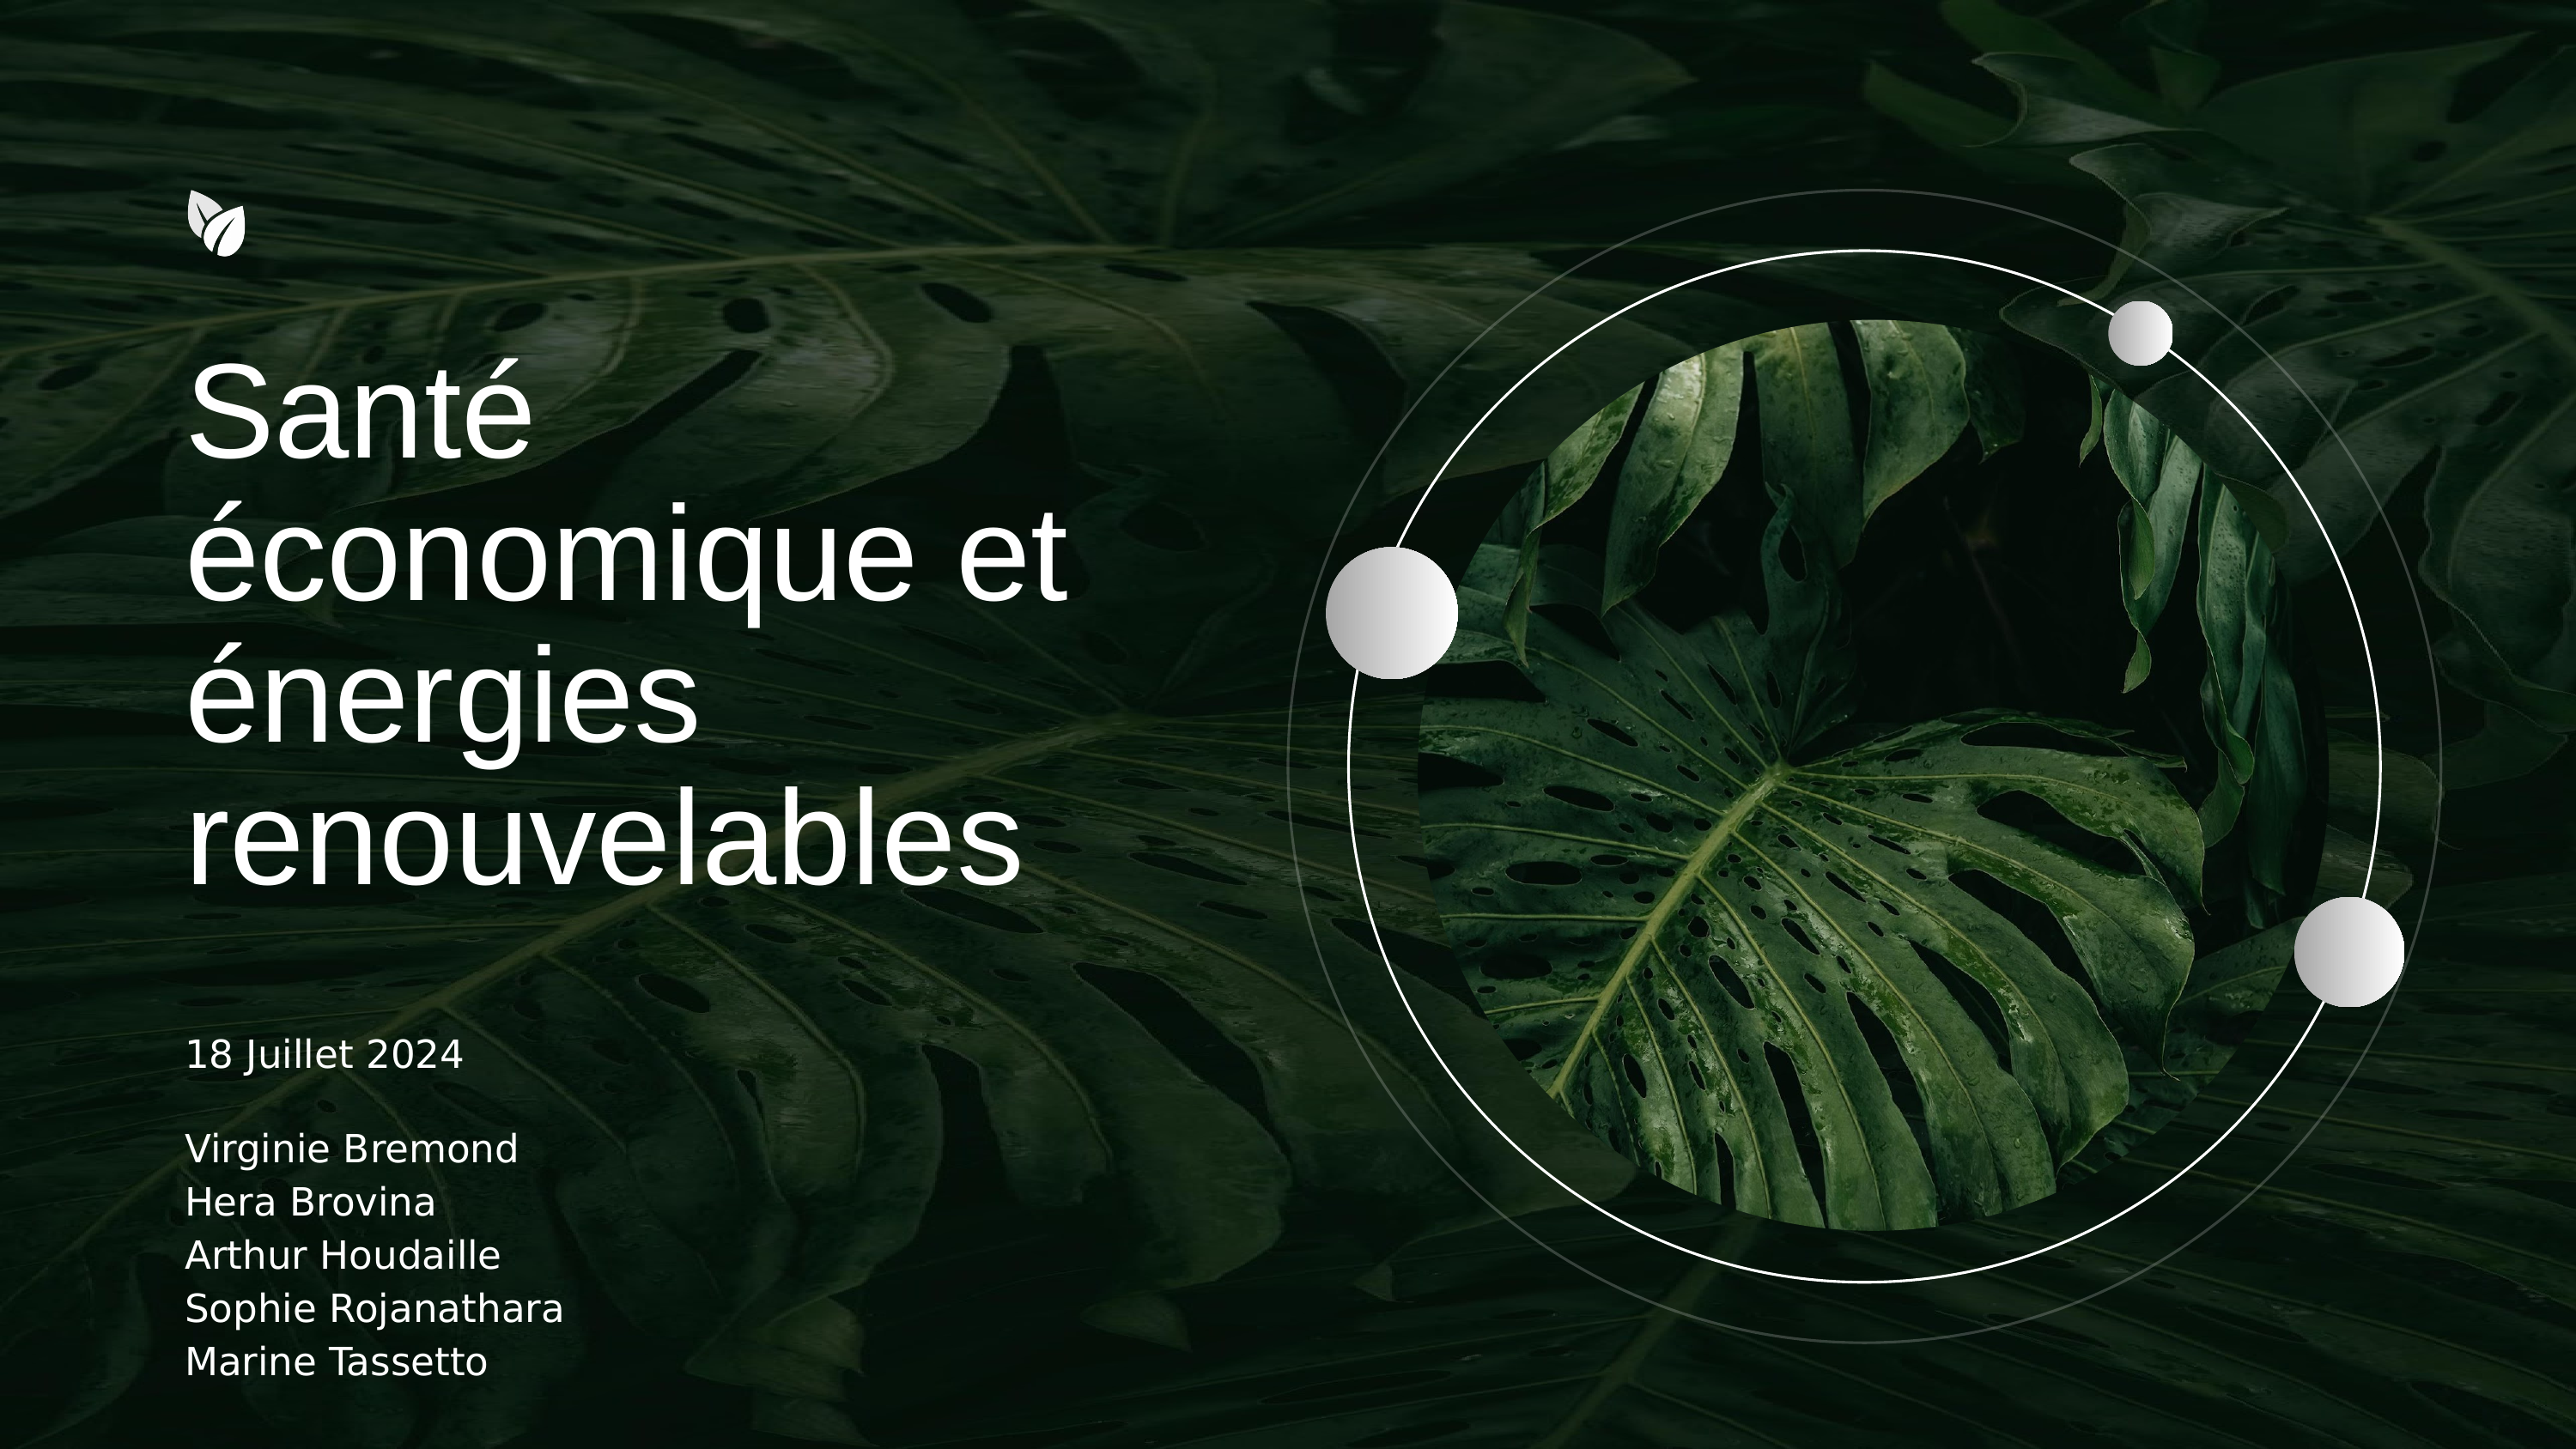

Santé économique et énergies renouvelables

18 Juillet 2024

Virginie Bremond
Hera Brovina
Arthur Houdaille
Sophie Rojanathara
Marine Tassetto